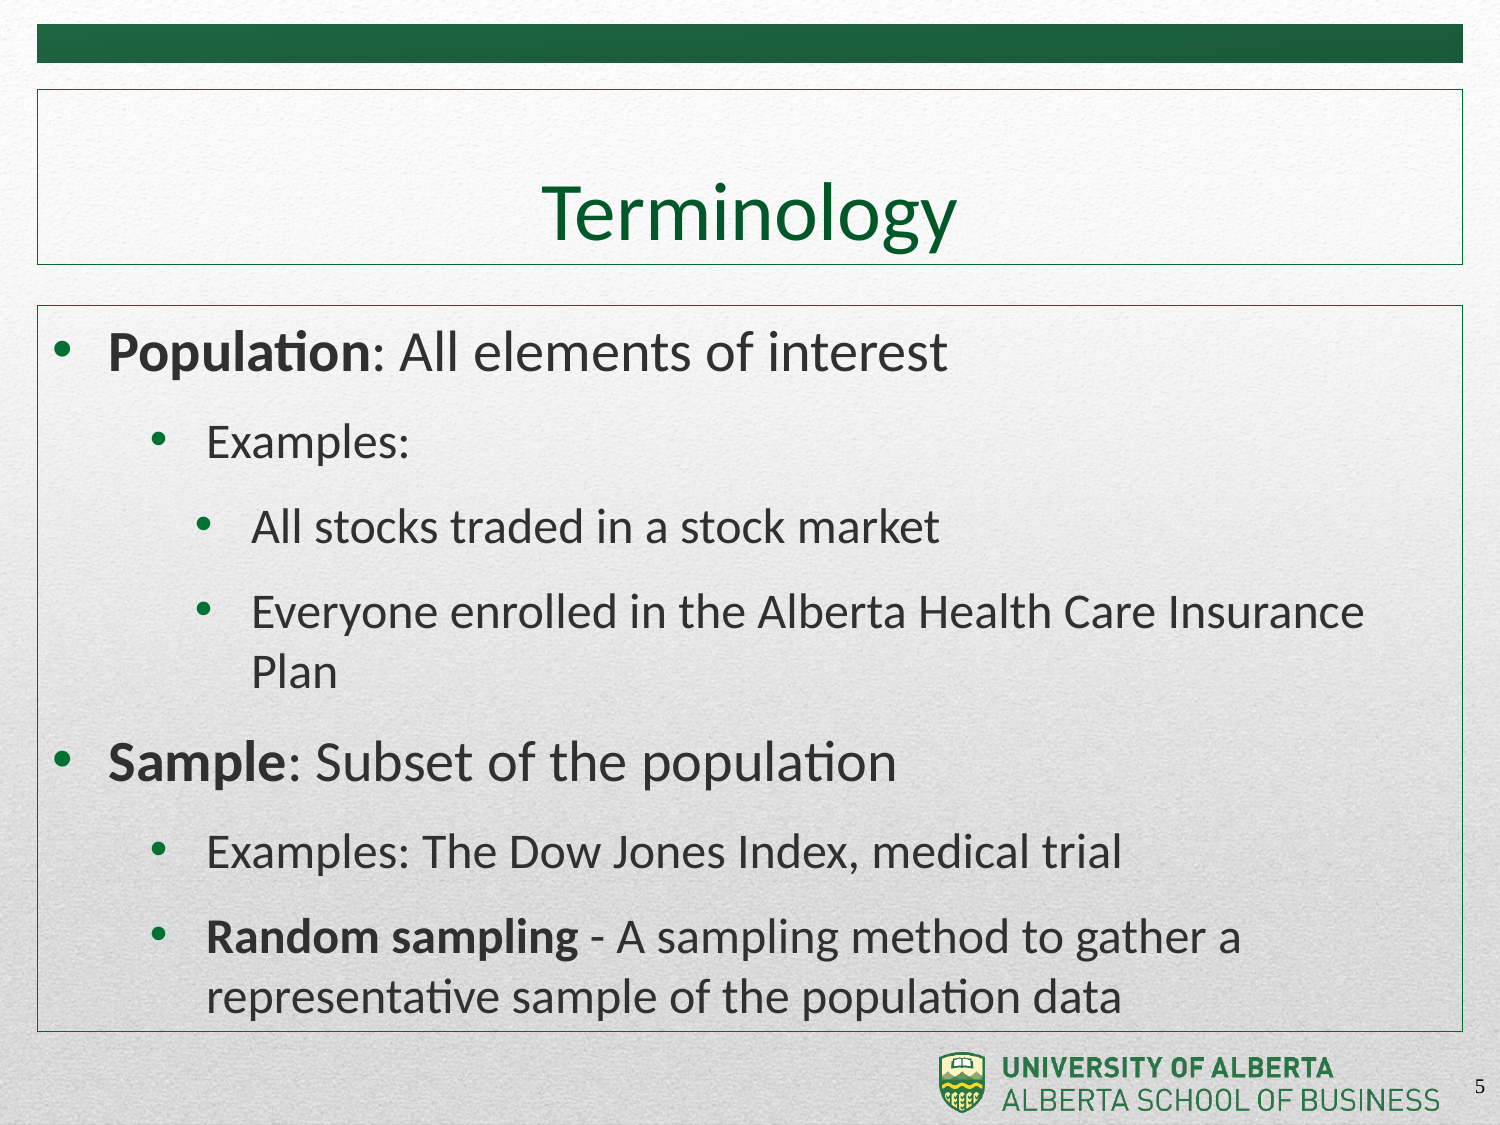

# Terminology
Population: All elements of interest
Examples:
All stocks traded in a stock market
Everyone enrolled in the Alberta Health Care Insurance Plan
Sample: Subset of the population
Examples: The Dow Jones Index, medical trial
Random sampling - A sampling method to gather a representative sample of the population data

5